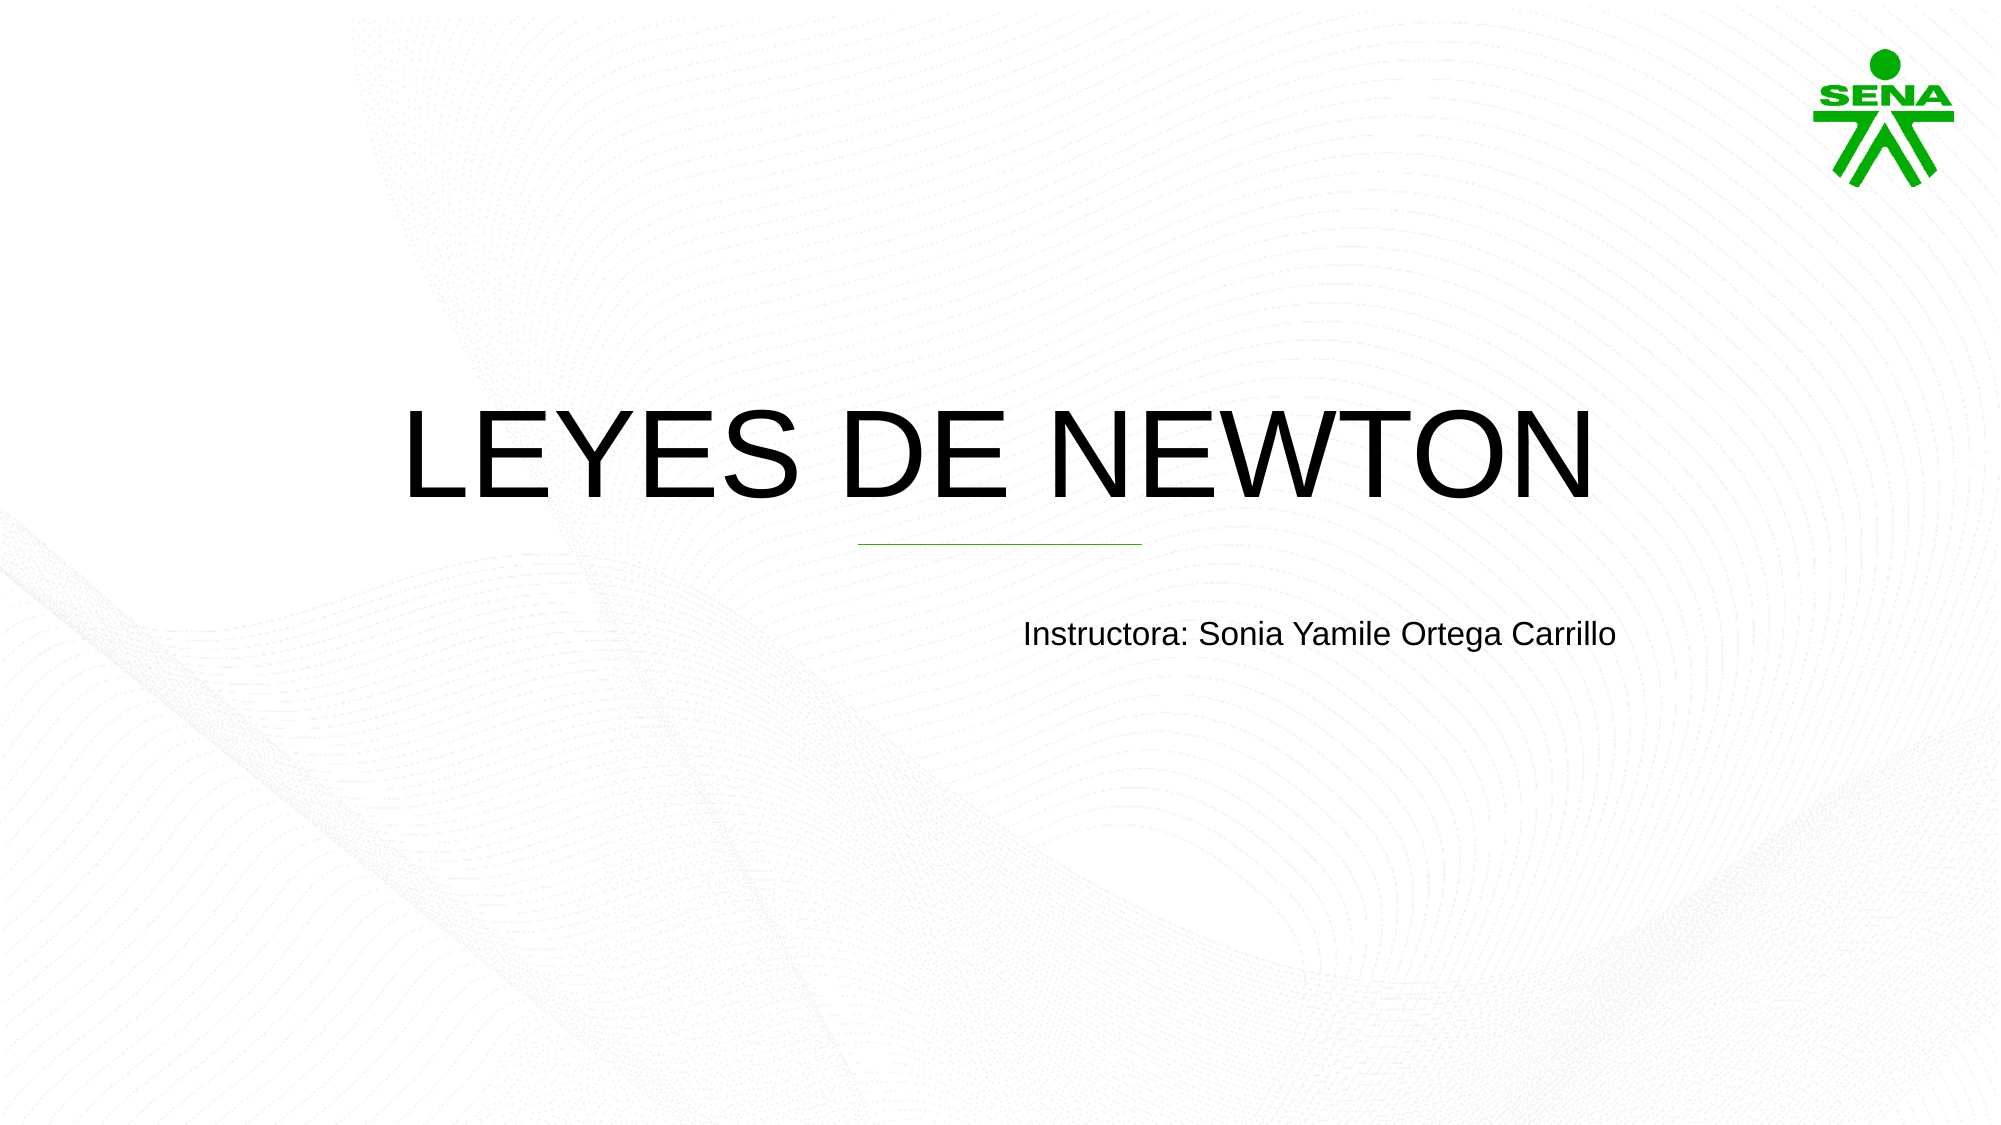

LEYES DE NEWTON

Instructora: Sonia Yamile Ortega Carrillo